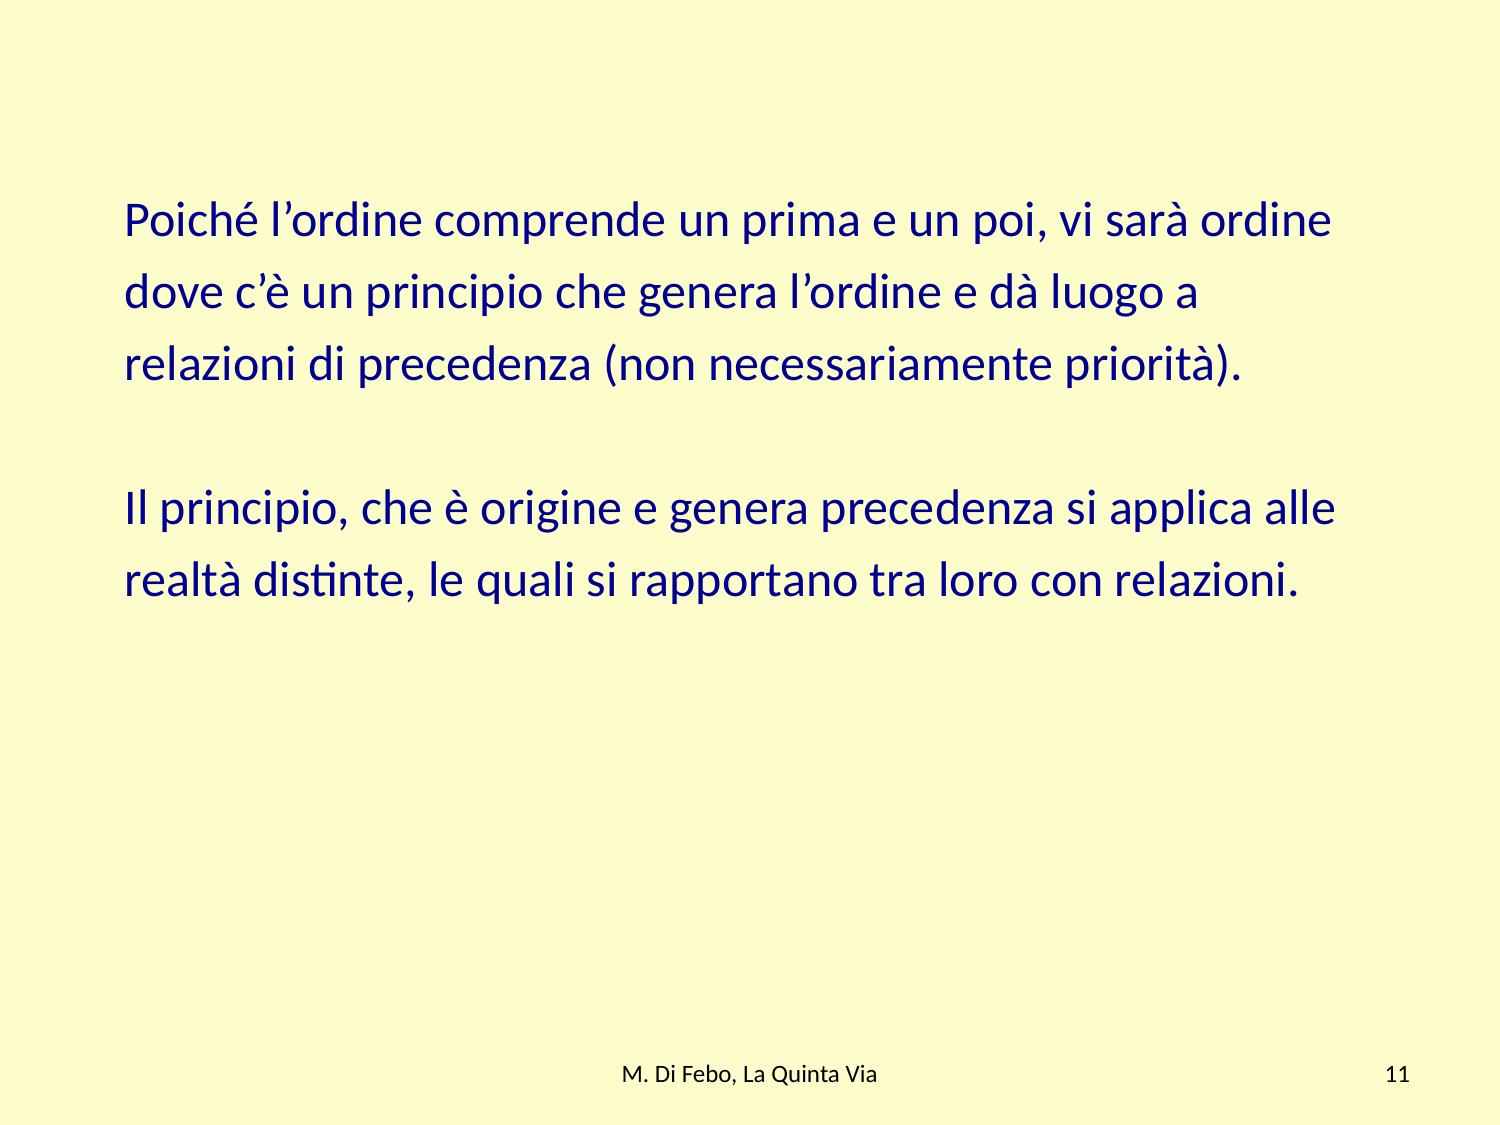

Poiché l’ordine comprende un prima e un poi, vi sarà ordine dove c’è un principio che genera l’ordine e dà luogo a relazioni di precedenza (non necessariamente priorità).

Il principio, che è origine e genera precedenza si applica alle realtà distinte, le quali si rapportano tra loro con relazioni.
M. Di Febo, La Quinta Via
11